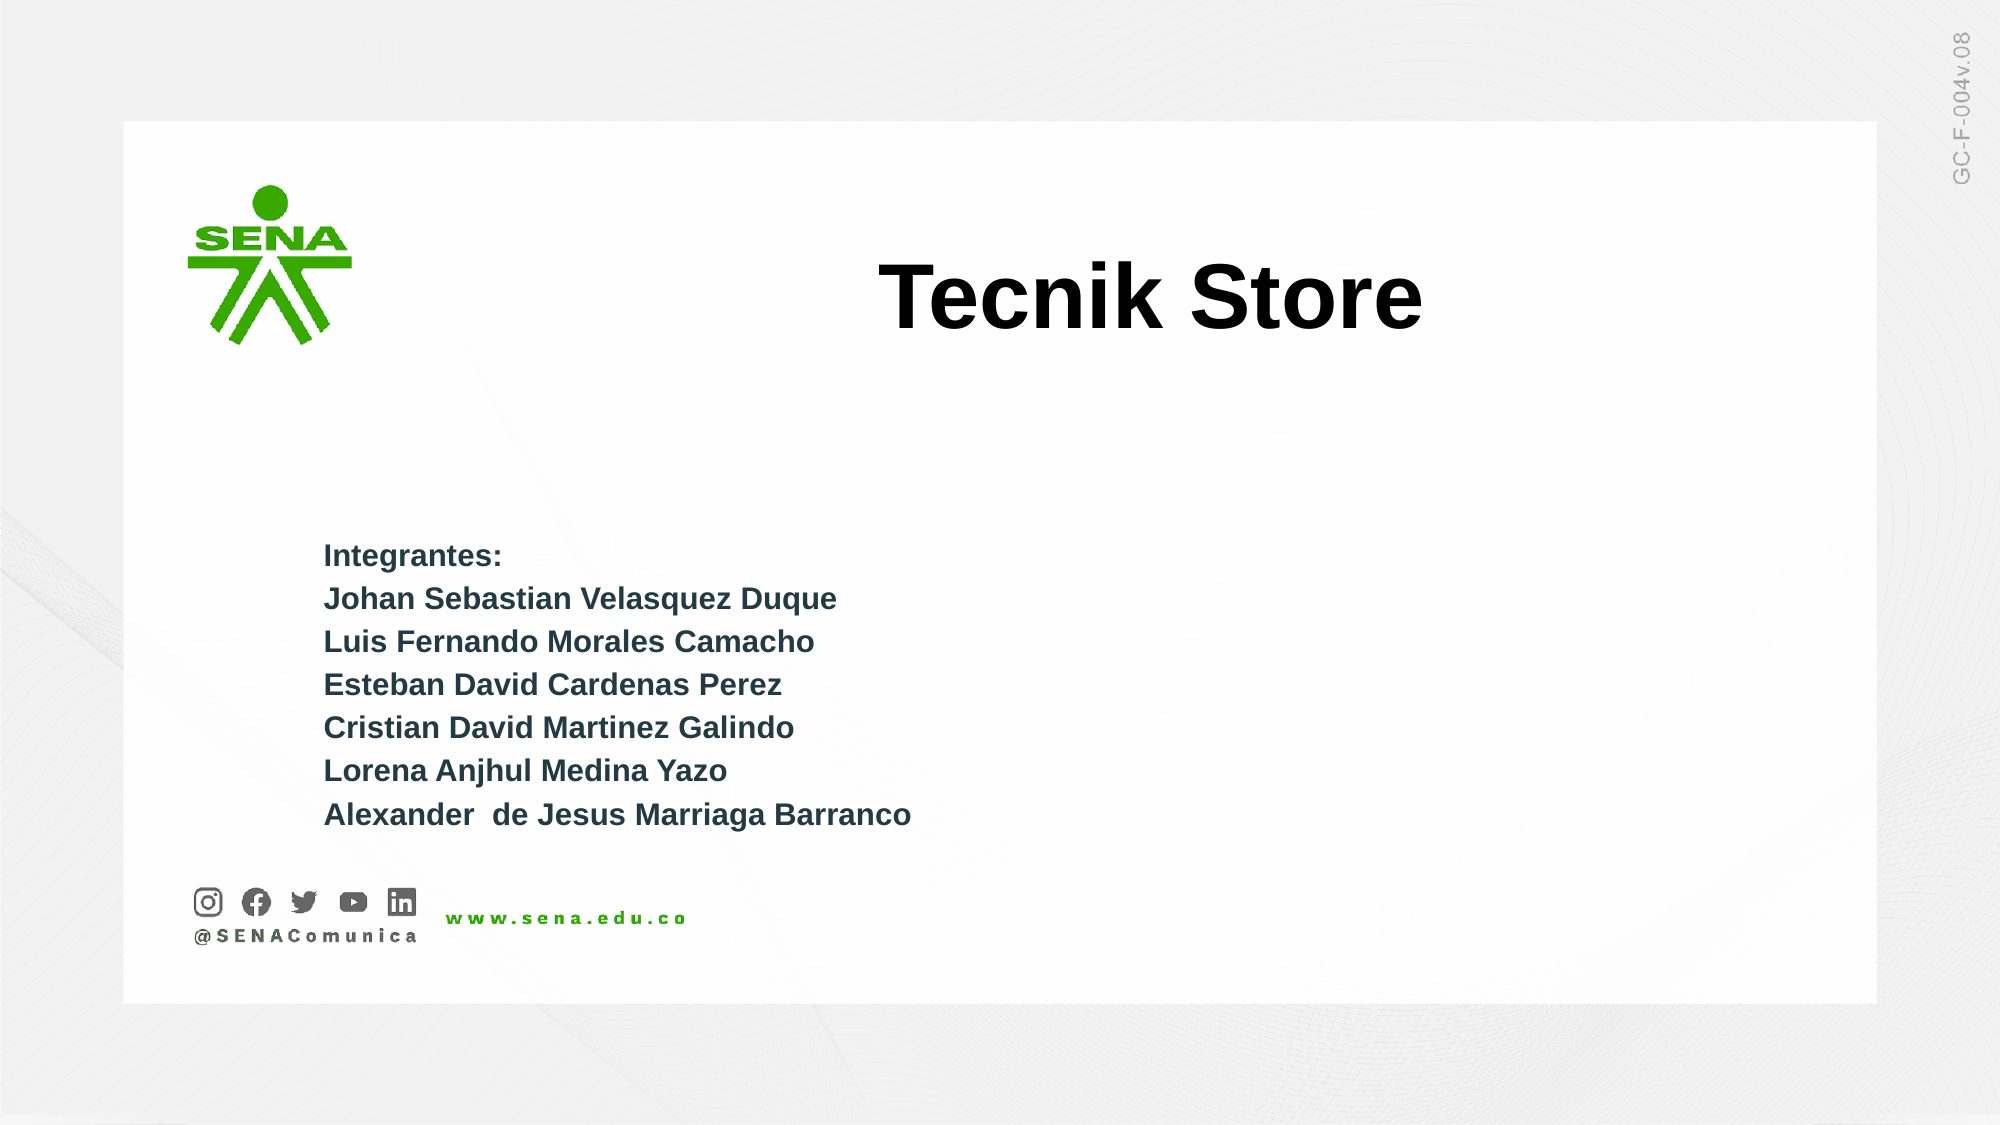

Tecnik Store

Integrantes:
Johan Sebastian Velasquez Duque
Luis Fernando Morales Camacho
Esteban David Cardenas Perez
Cristian David Martinez Galindo
Lorena Anjhul Medina Yazo
Alexander  de Jesus Marriaga Barranco